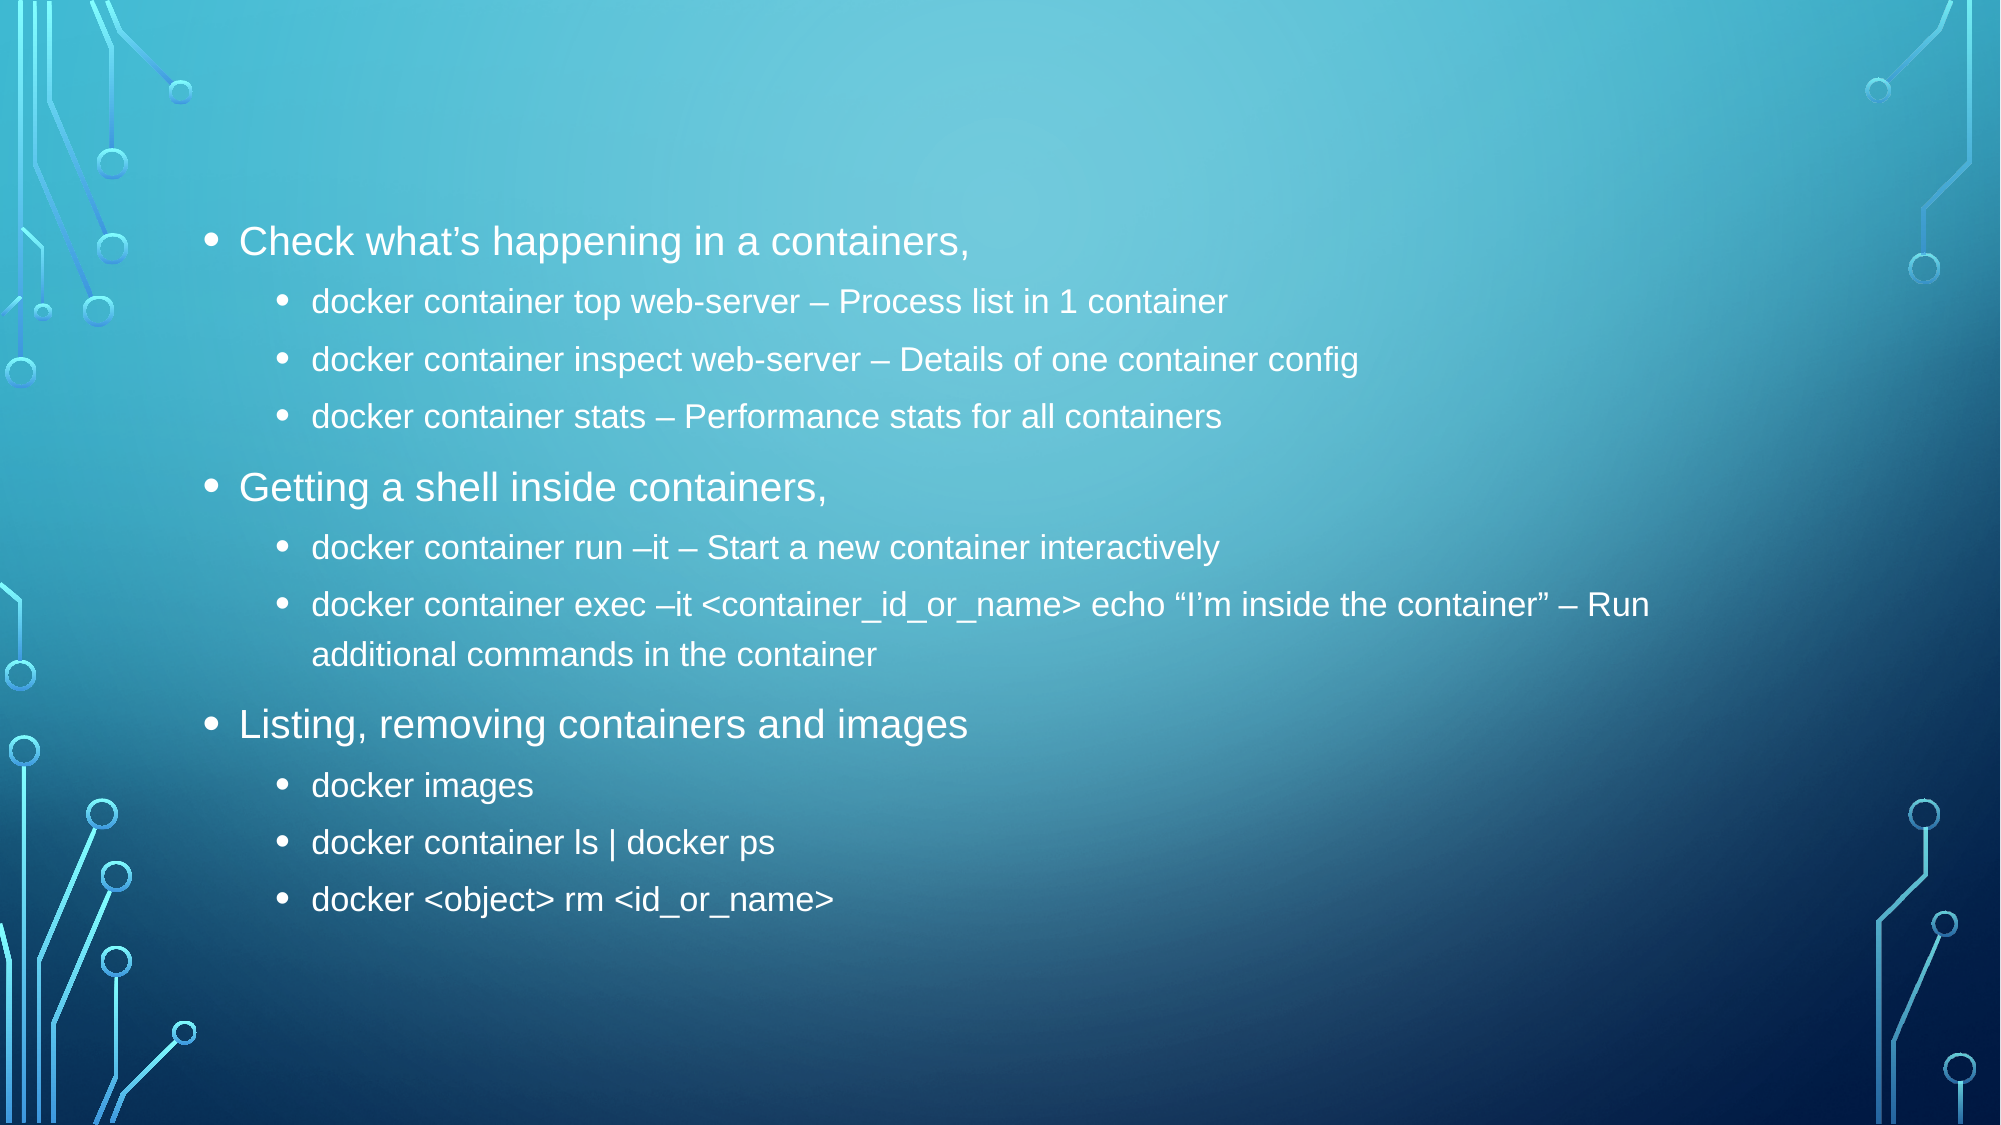

Check what’s happening in a containers,
docker container top web-server – Process list in 1 container
docker container inspect web-server – Details of one container config
docker container stats – Performance stats for all containers
Getting a shell inside containers,
docker container run –it – Start a new container interactively
docker container exec –it <container_id_or_name> echo “I’m inside the container” – Run additional commands in the container
Listing, removing containers and images
docker images
docker container ls | docker ps
docker <object> rm <id_or_name>